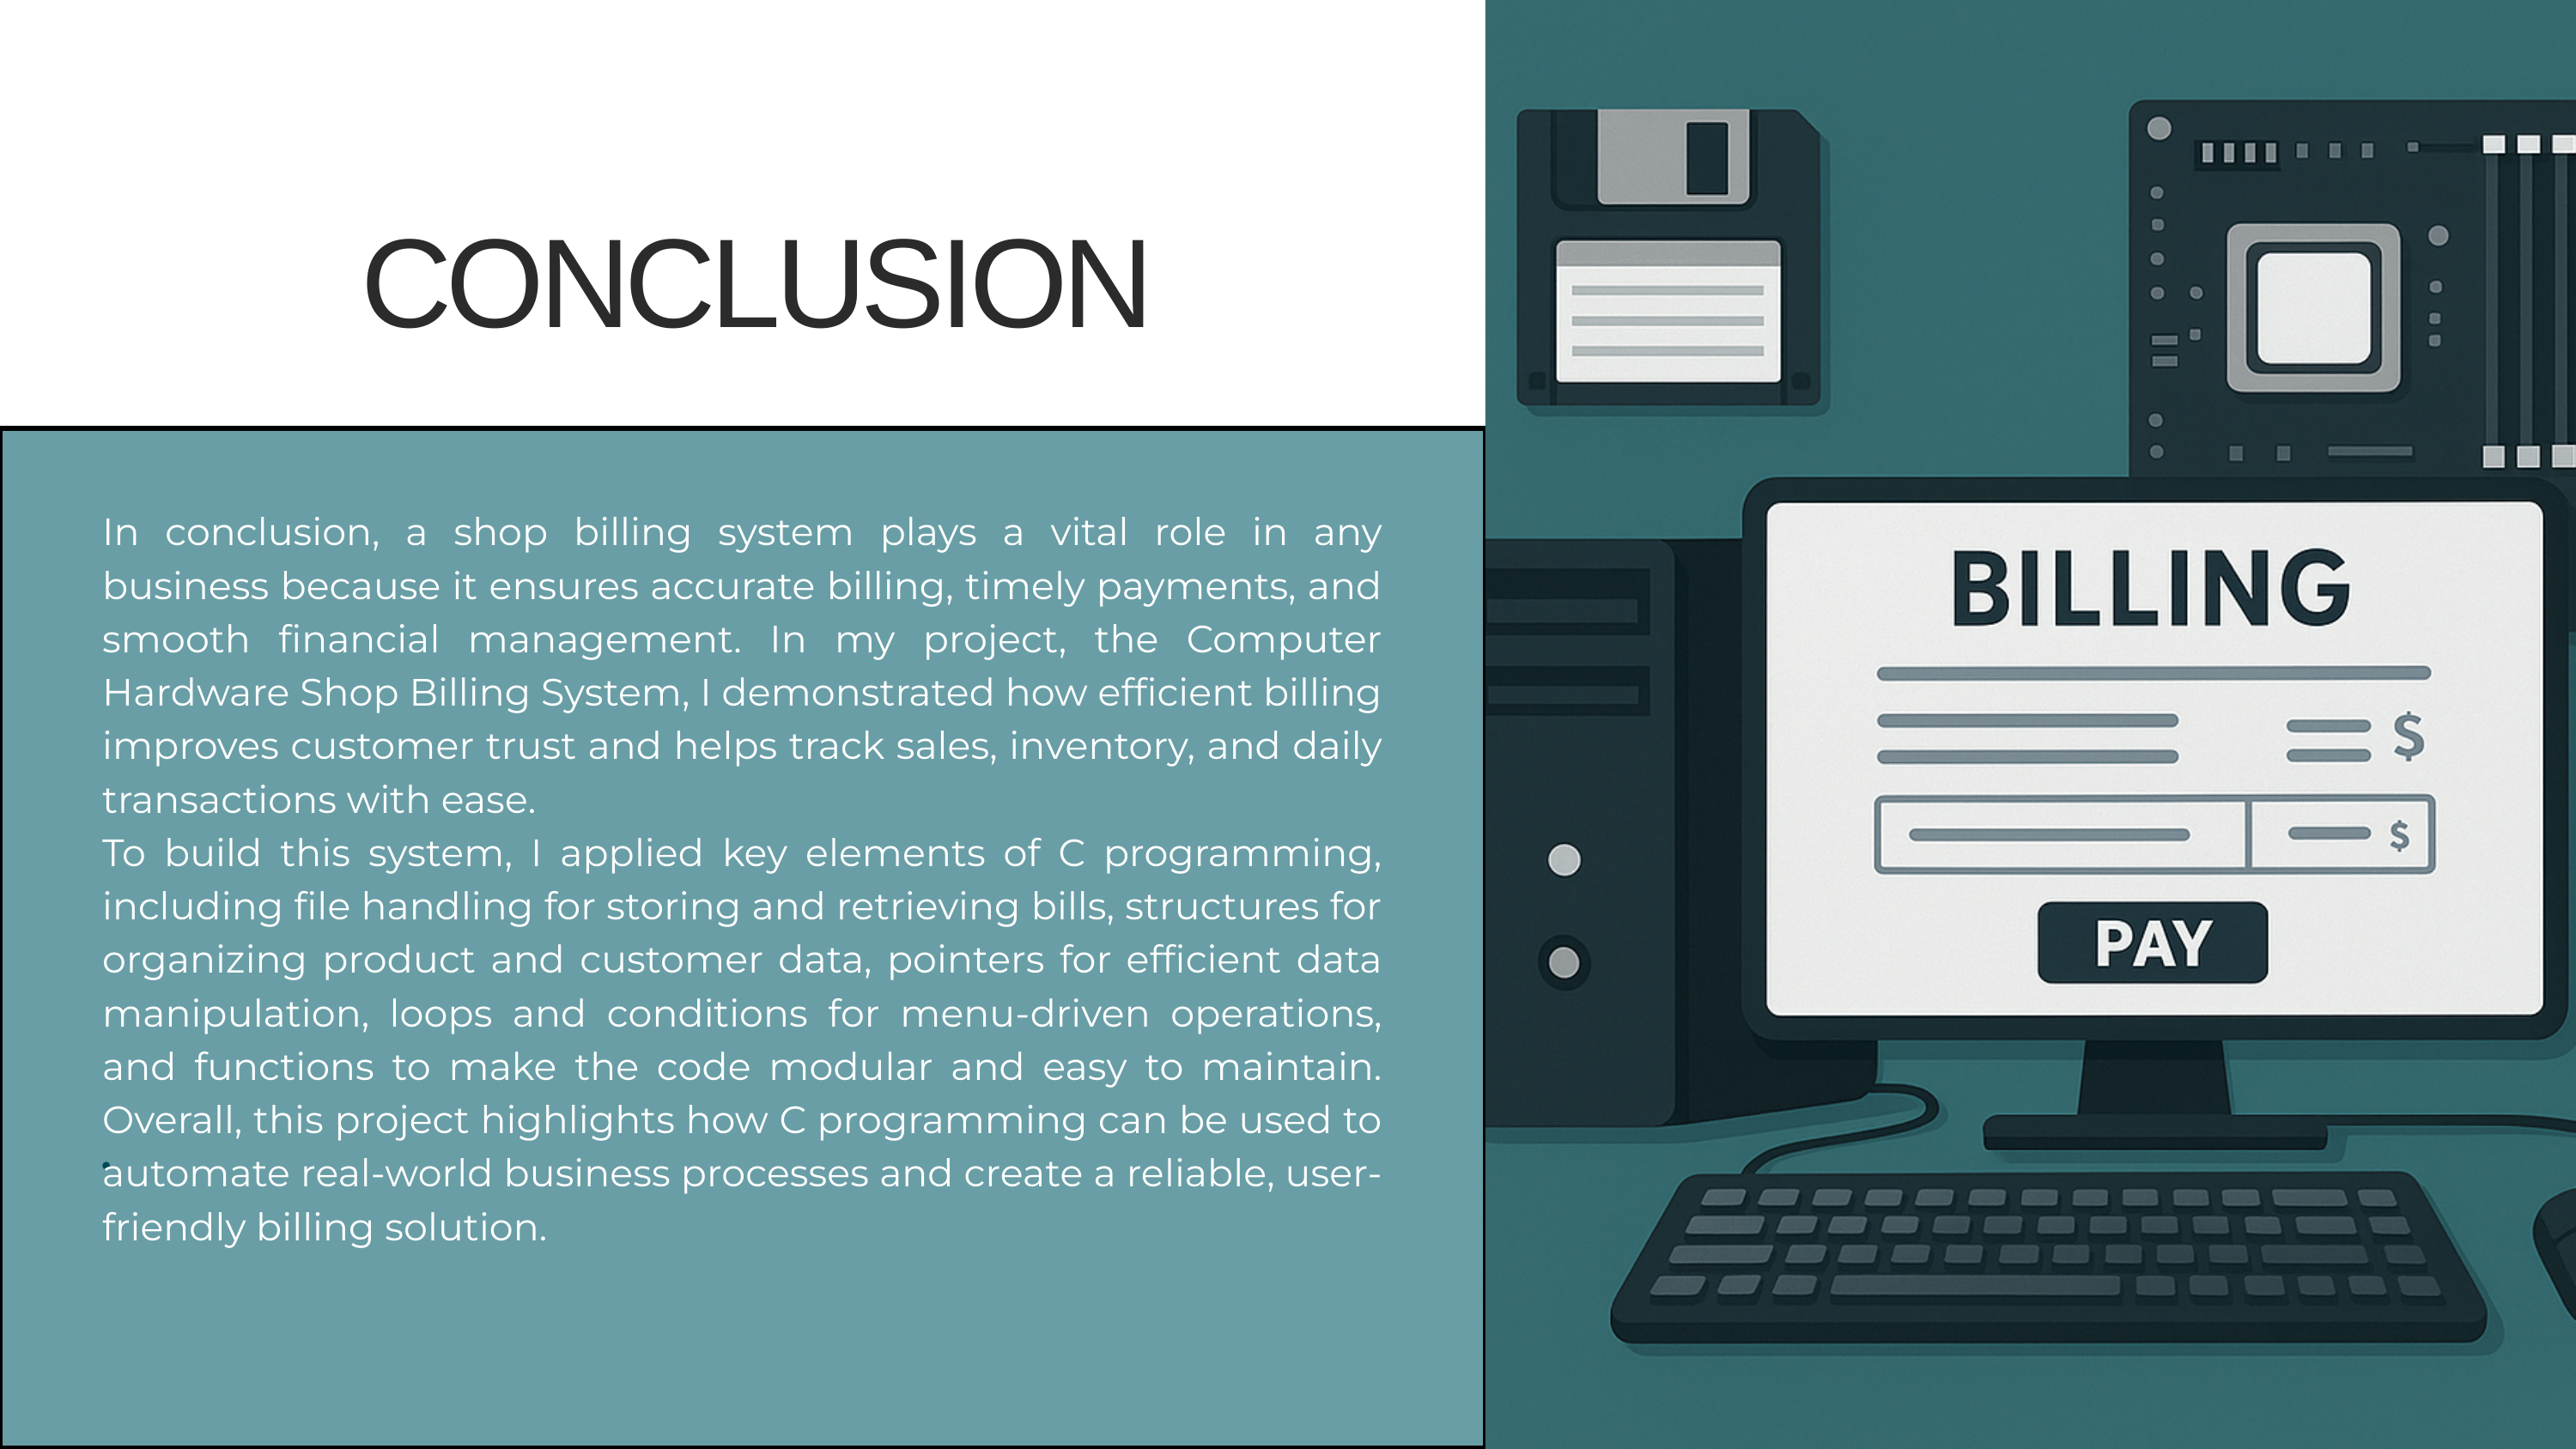

CONCLUSION

In conclusion, a shop billing system plays a vital role in any business because it ensures accurate billing, timely payments, and smooth financial management. In my project, the Computer Hardware Shop Billing System, I demonstrated how efficient billing improves customer trust and helps track sales, inventory, and daily transactions with ease.
To build this system, I applied key elements of C programming, including file handling for storing and retrieving bills, structures for organizing product and customer data, pointers for efficient data manipulation, loops and conditions for menu-driven operations, and functions to make the code modular and easy to maintain. Overall, this project highlights how C programming can be used to automate real-world business processes and create a reliable, user-friendly billing solution.